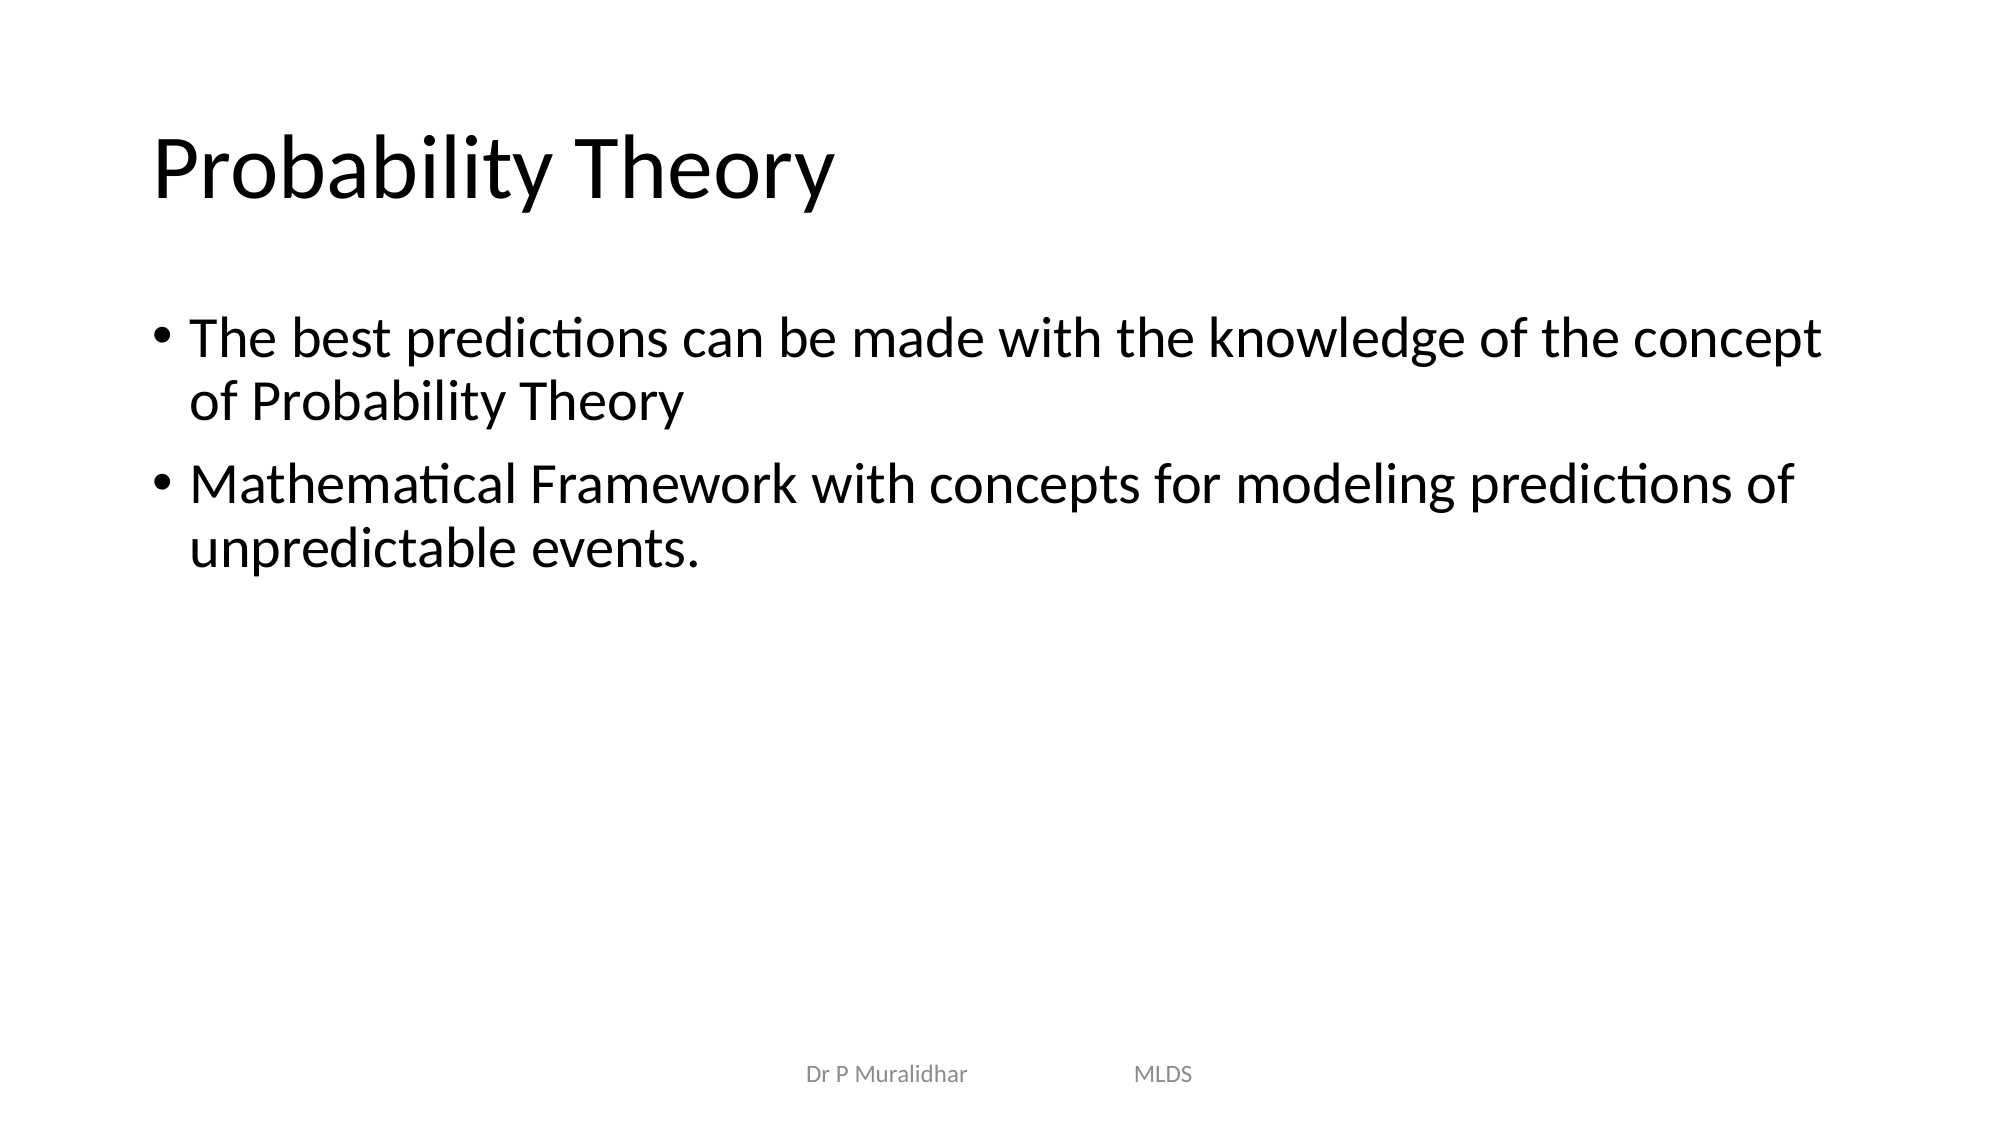

# Probability Theory
The best predictions can be made with the knowledge of the concept of Probability Theory
Mathematical Framework with concepts for modeling predictions of unpredictable events.
Dr P Muralidhar                             MLDS